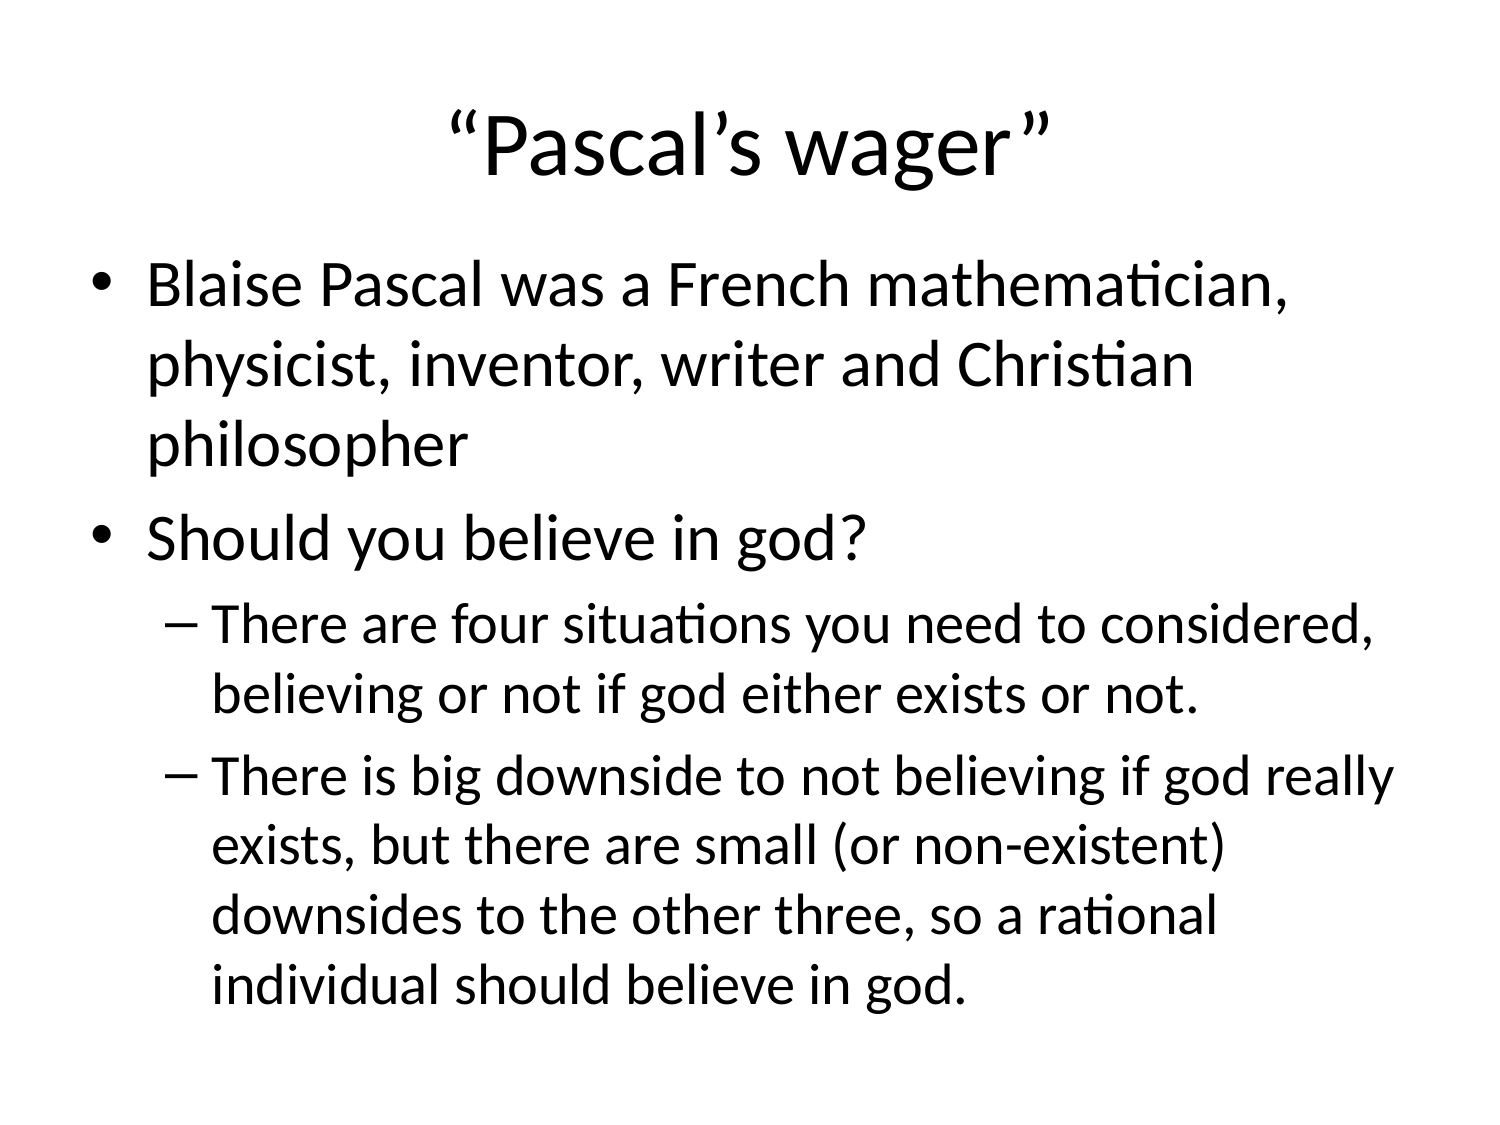

# “Pascal’s wager”
Blaise Pascal was a French mathematician, physicist, inventor, writer and Christian philosopher
Should you believe in god?
There are four situations you need to considered, believing or not if god either exists or not.
There is big downside to not believing if god really exists, but there are small (or non-existent) downsides to the other three, so a rational individual should believe in god.